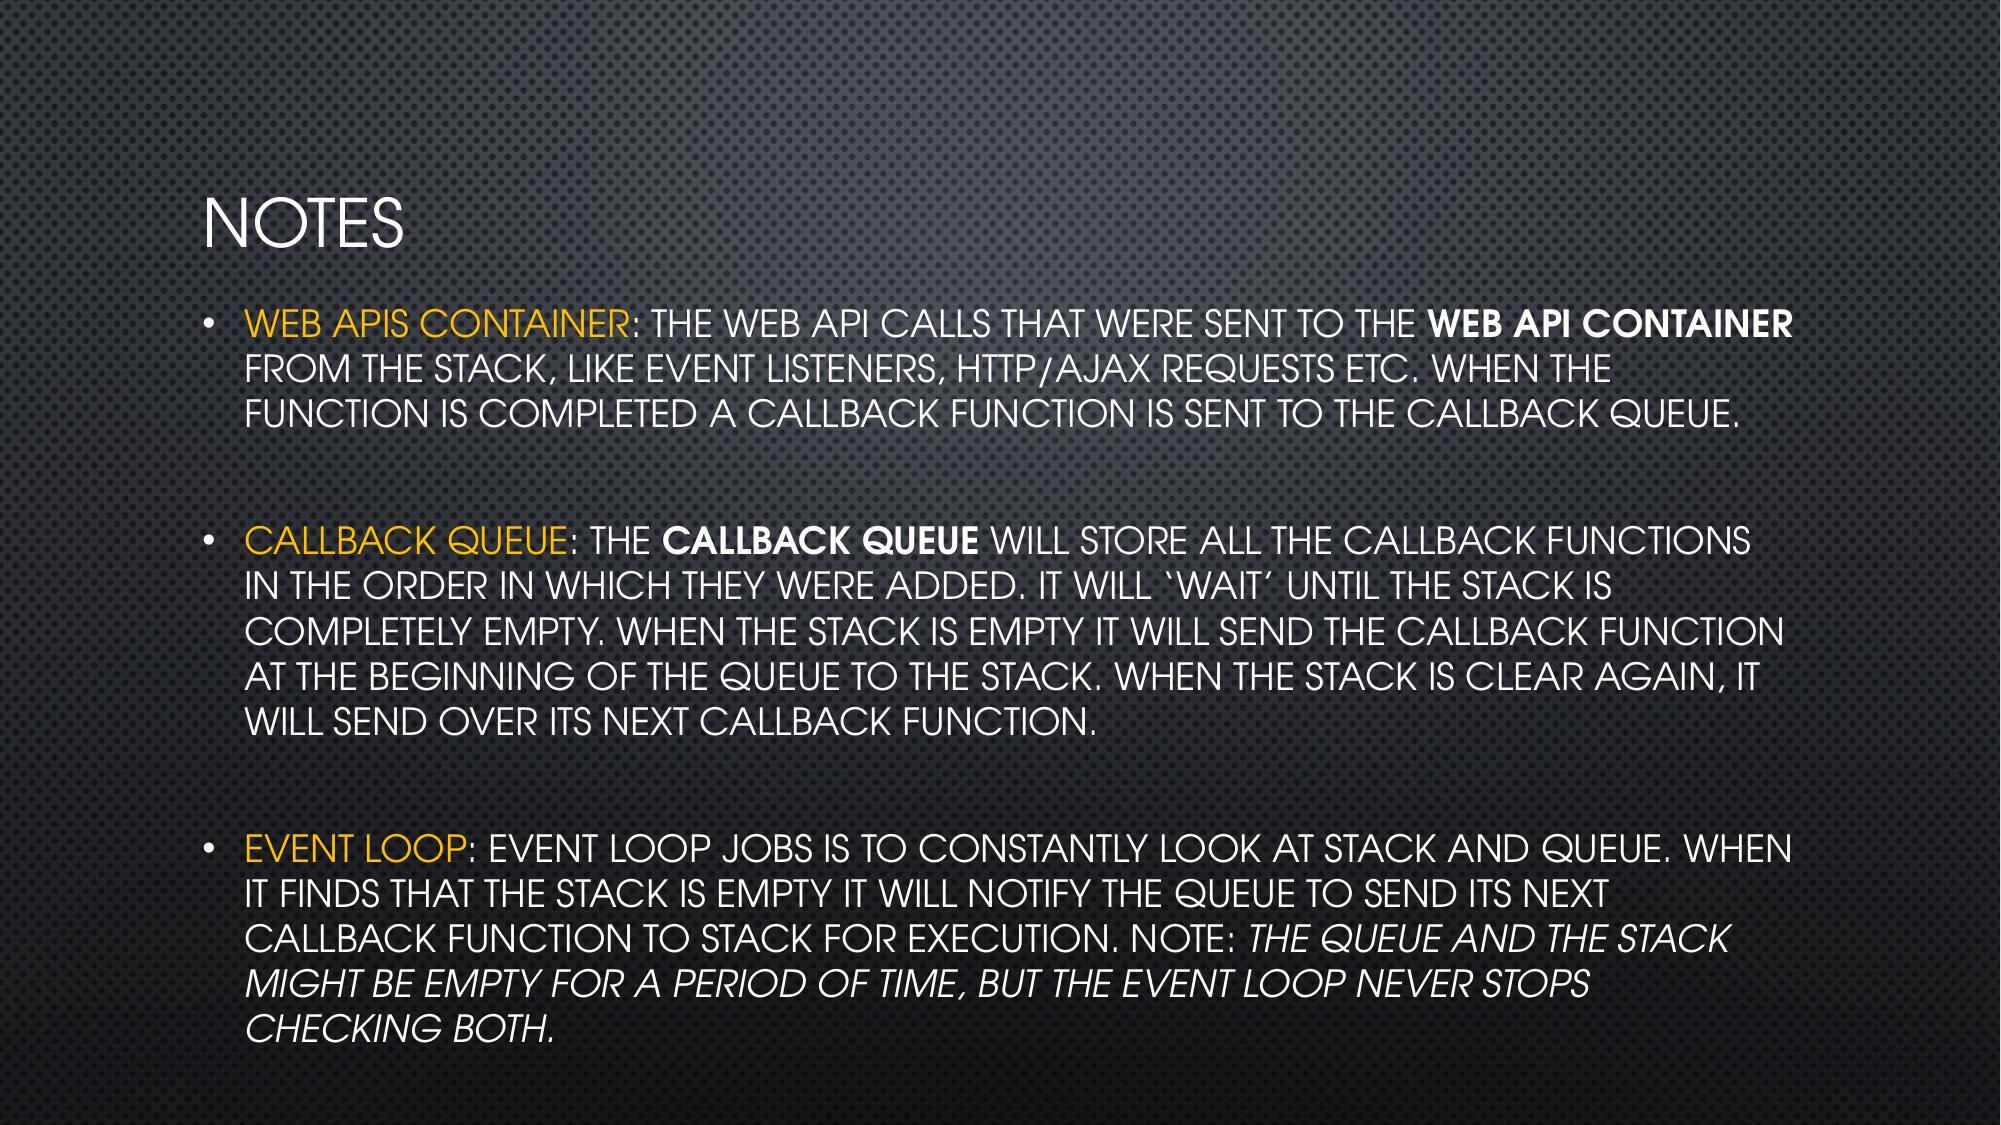

# Notes
Web APIs container: The Web API calls that were sent to the Web API container from the Stack, like event listeners, HTTP/AJAX requests etc. When the function is completed a callback function is sent to the callback queue.

Callback queue: The Callback Queue will store all the callback functions in the order in which they were added. It will ‘wait’ until the Stack is completely empty. When the Stack is empty it will send the callback function at the beginning of the queue to the Stack. When the Stack is clear again, it will send over its next callback function.

Event loop: Event loop jobs is to constantly look at stack and queue. When it finds that the stack is empty it will notify the queue to send its next callback function to stack for execution. Note: The Queue and the Stack might be empty for a period of time, but the event loop never stops checking both.